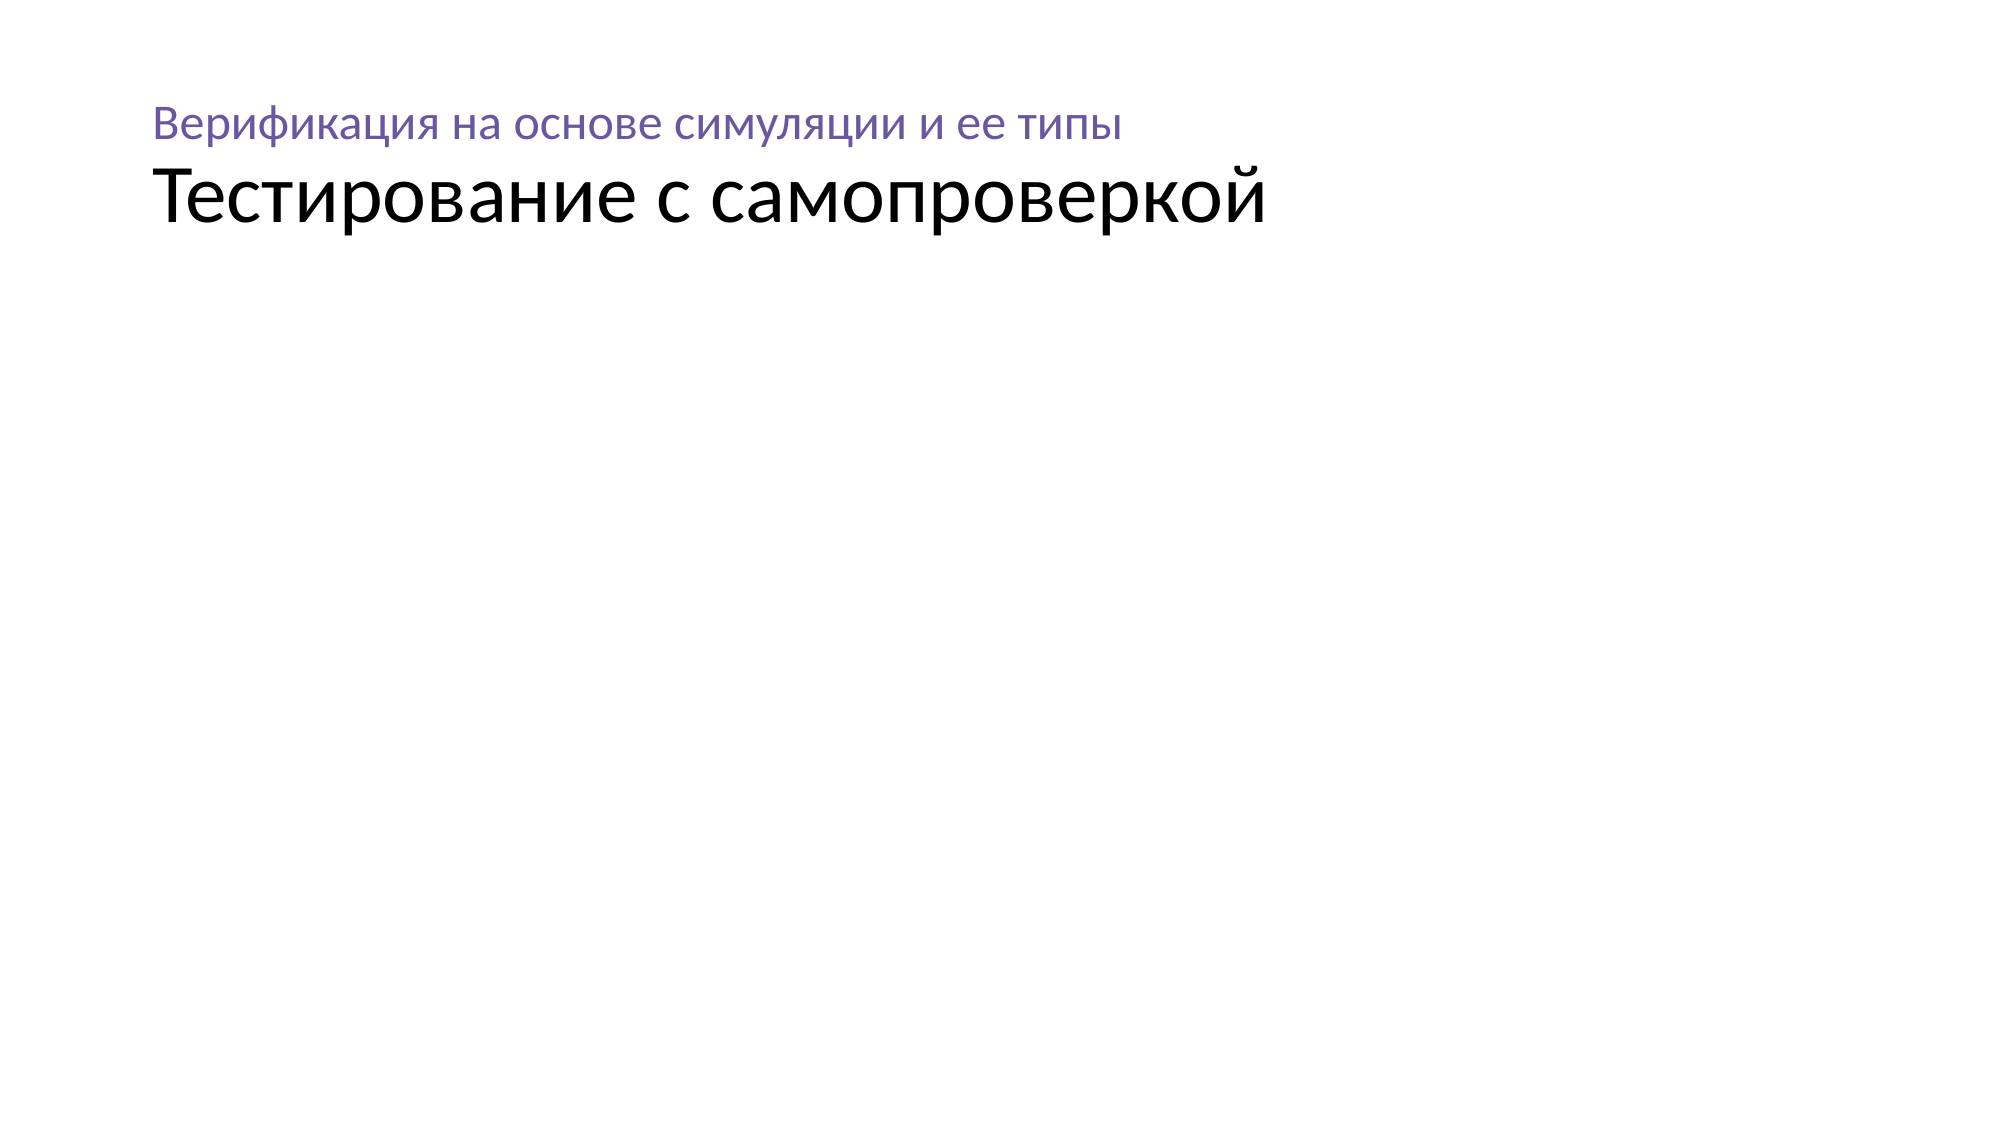

# Верификация на основе симуляции и ее типы Тестирование с самопроверкой